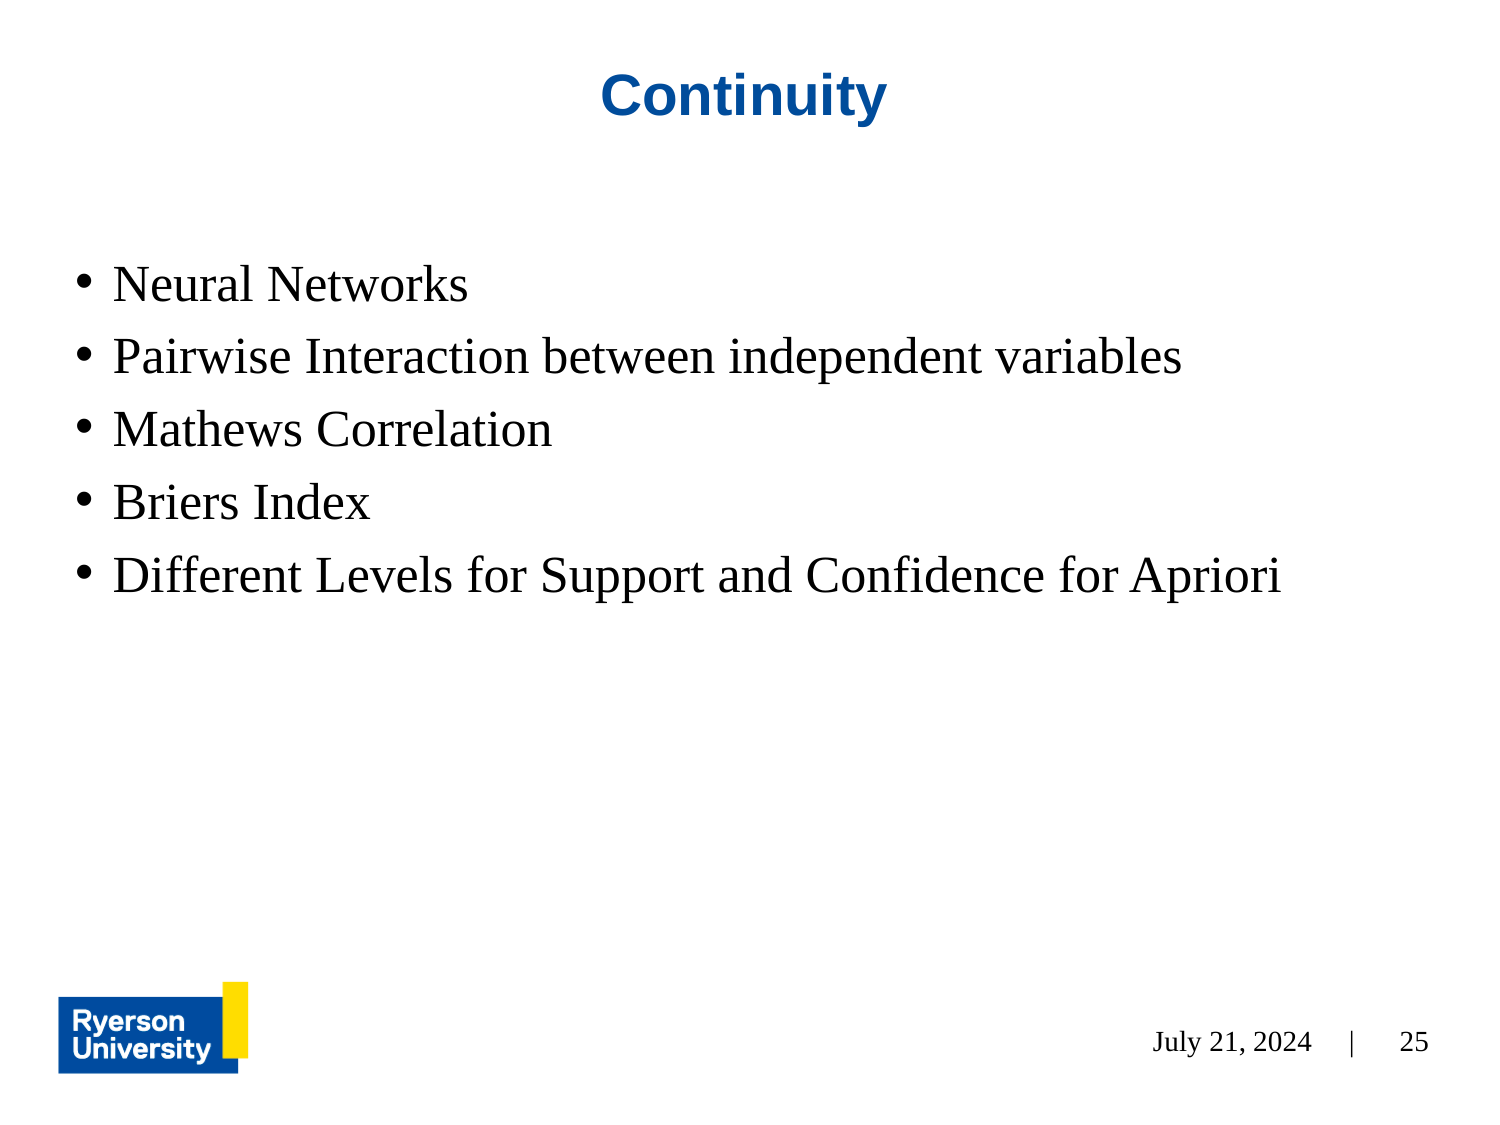

# Continuity
Neural Networks
Pairwise Interaction between independent variables
Mathews Correlation
Briers Index
Different Levels for Support and Confidence for Apriori
25
July 21, 2024     |